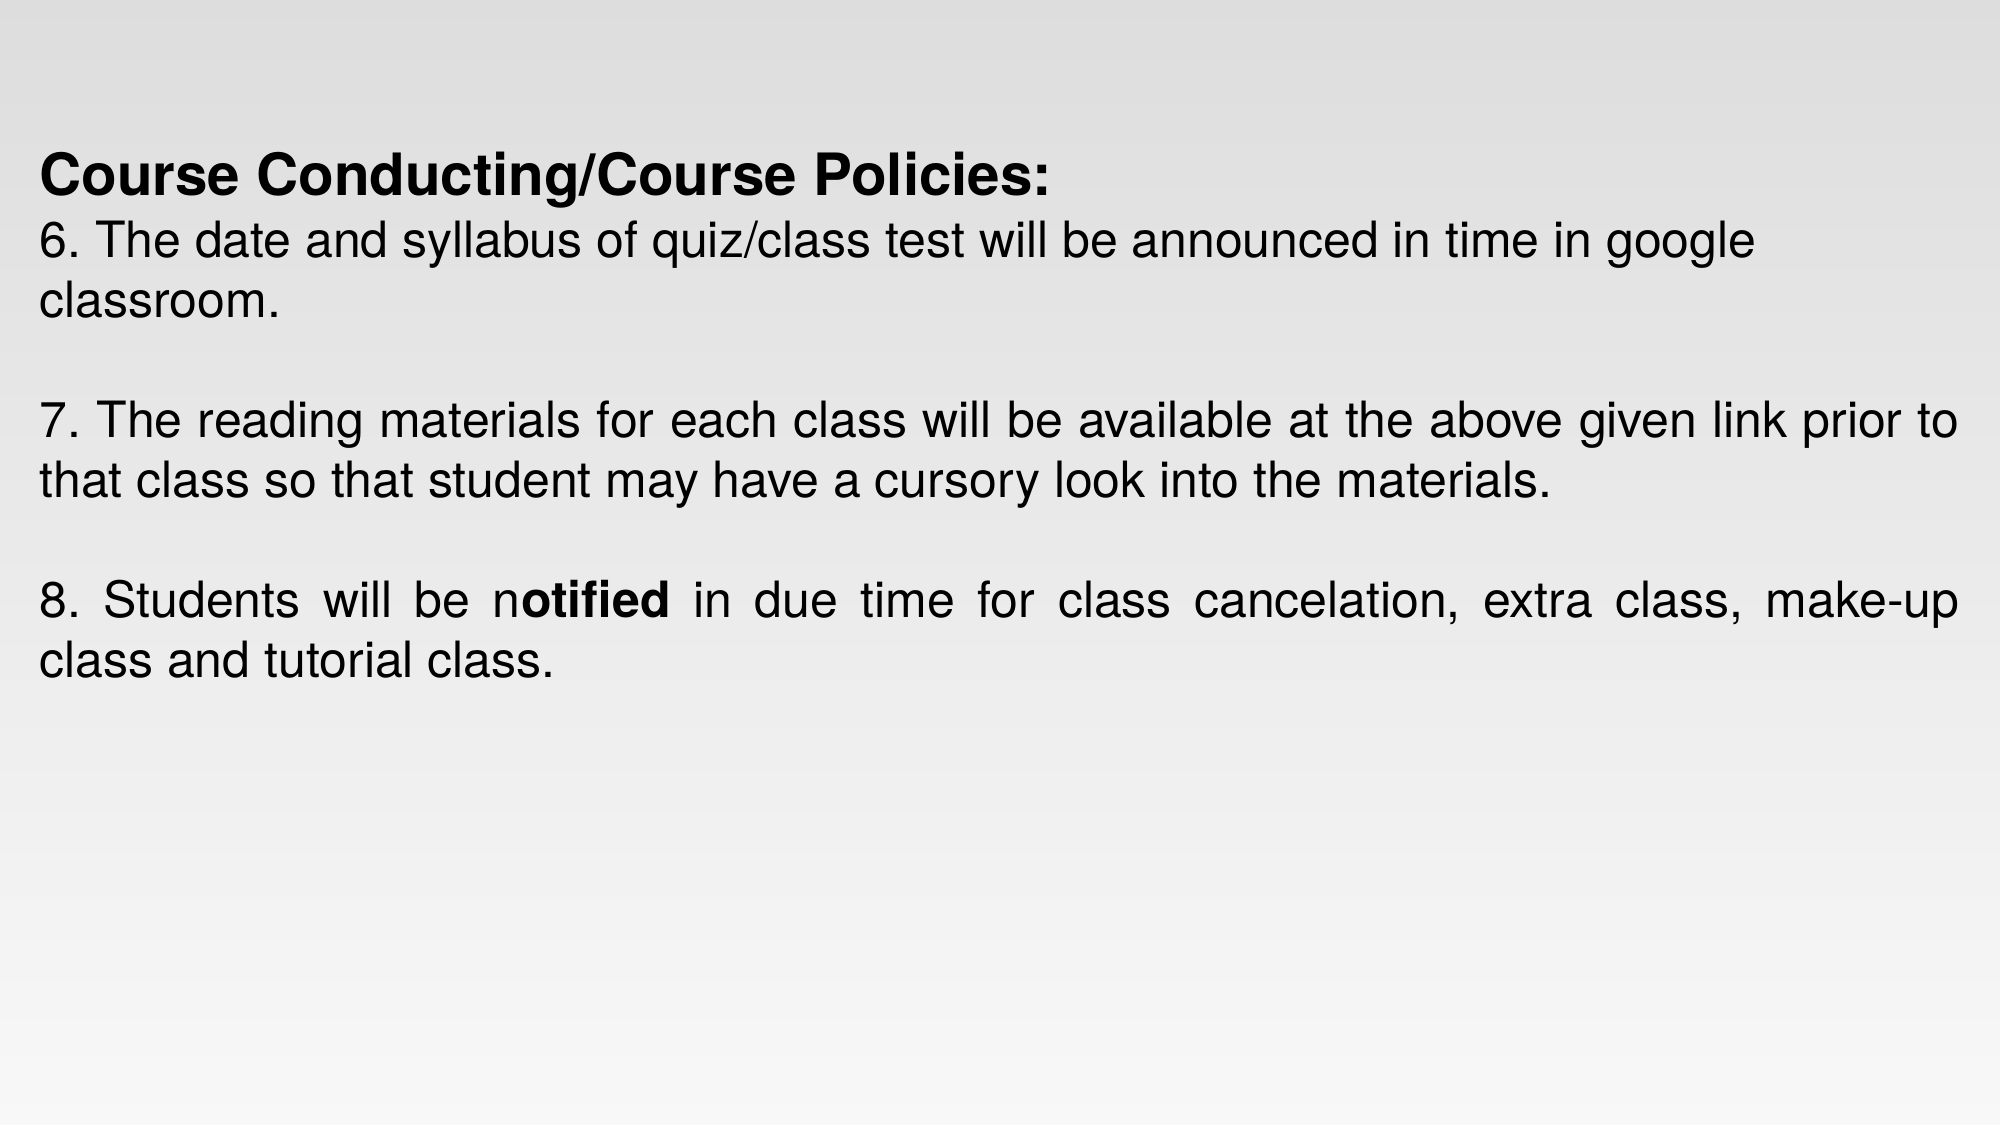

Course Conducting/Course Policies:
6. The date and syllabus of quiz/class test will be announced in time in google
classroom.

7. The reading materials for each class will be available at the above given link prior to that class so that student may have a cursory look into the materials.

8. Students will be notified in due time for class cancelation, extra class, make-up class and tutorial class.